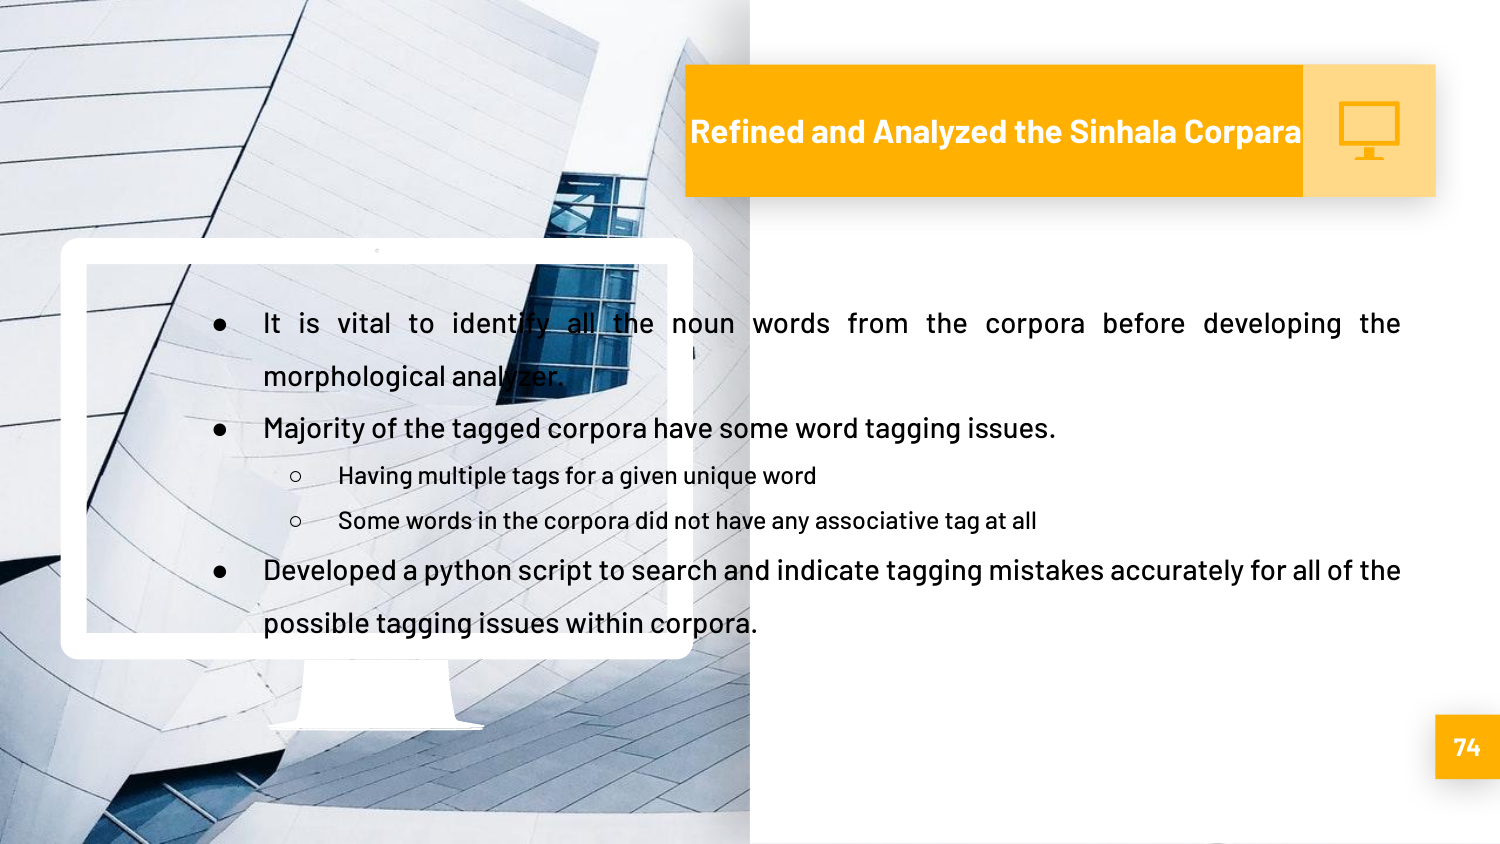

# Refined and Analyzed the Sinhala Corpara

It is vital to identify all the noun words from the corpora before developing the morphological analyzer.
Majority of the tagged corpora have some word tagging issues.
Having multiple tags for a given unique word
Some words in the corpora did not have any associative tag at all
Developed a python script to search and indicate tagging mistakes accurately for all of the possible tagging issues within corpora.

74